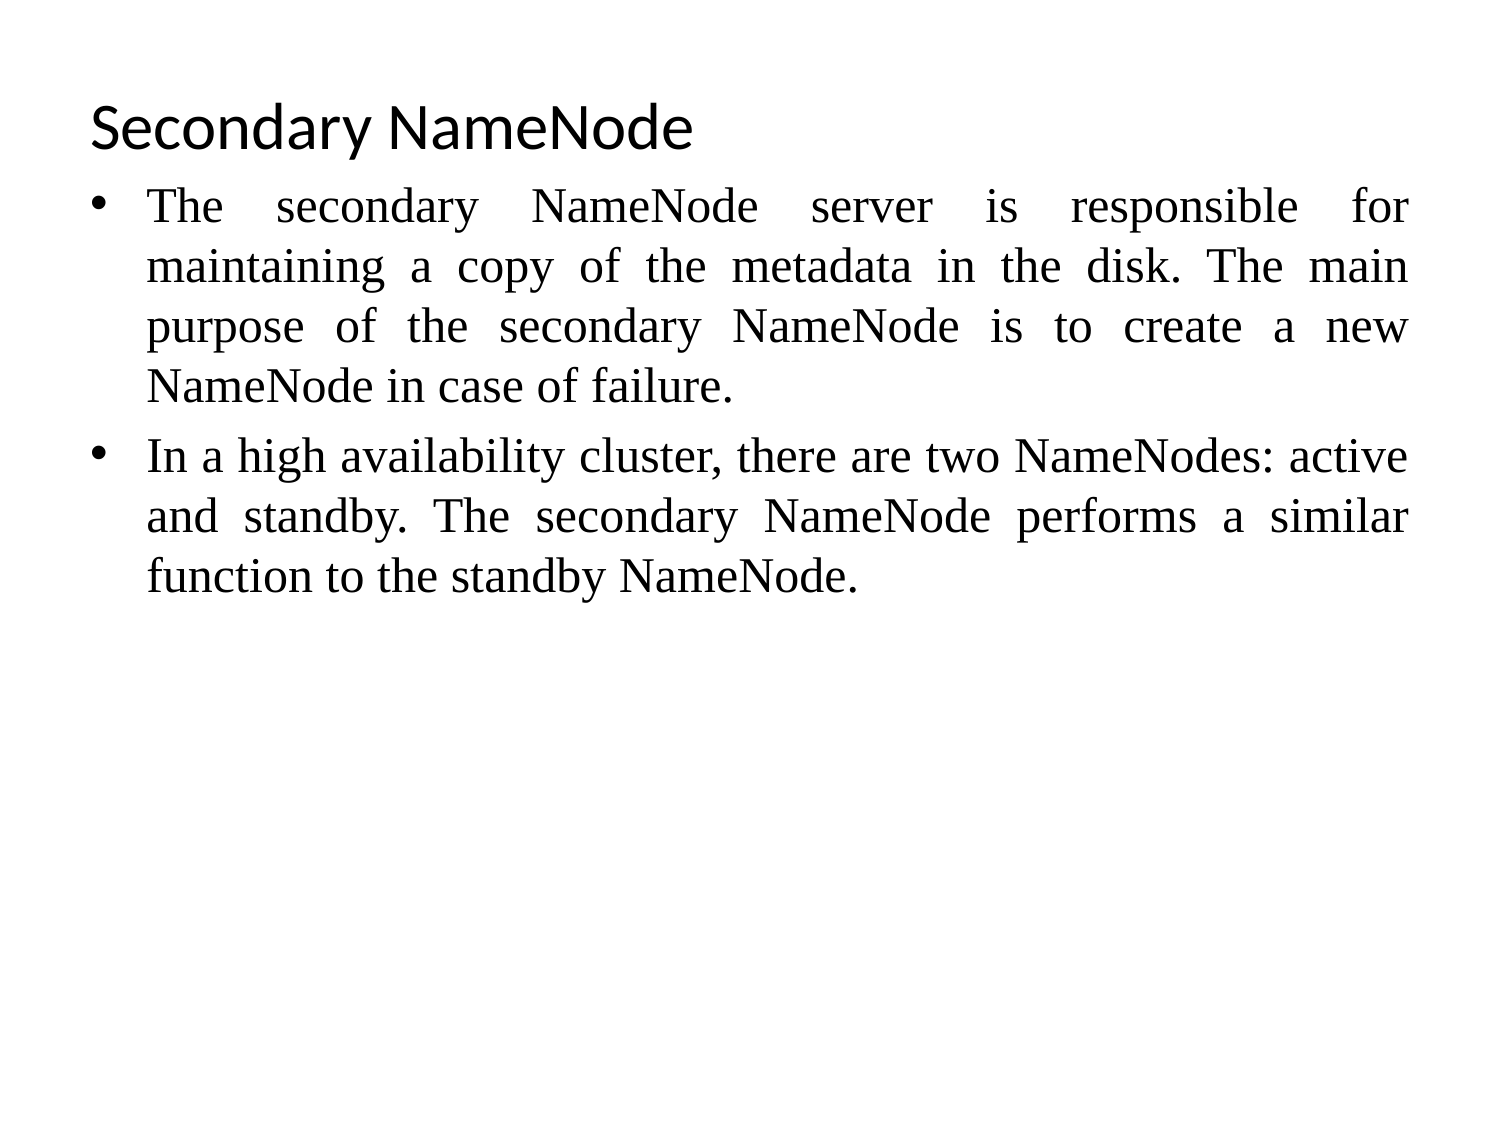

Secondary NameNode
The secondary NameNode server is responsible for maintaining a copy of the metadata in the disk. The main purpose of the secondary NameNode is to create a new NameNode in case of failure.
In a high availability cluster, there are two NameNodes: active and standby. The secondary NameNode performs a similar function to the standby NameNode.